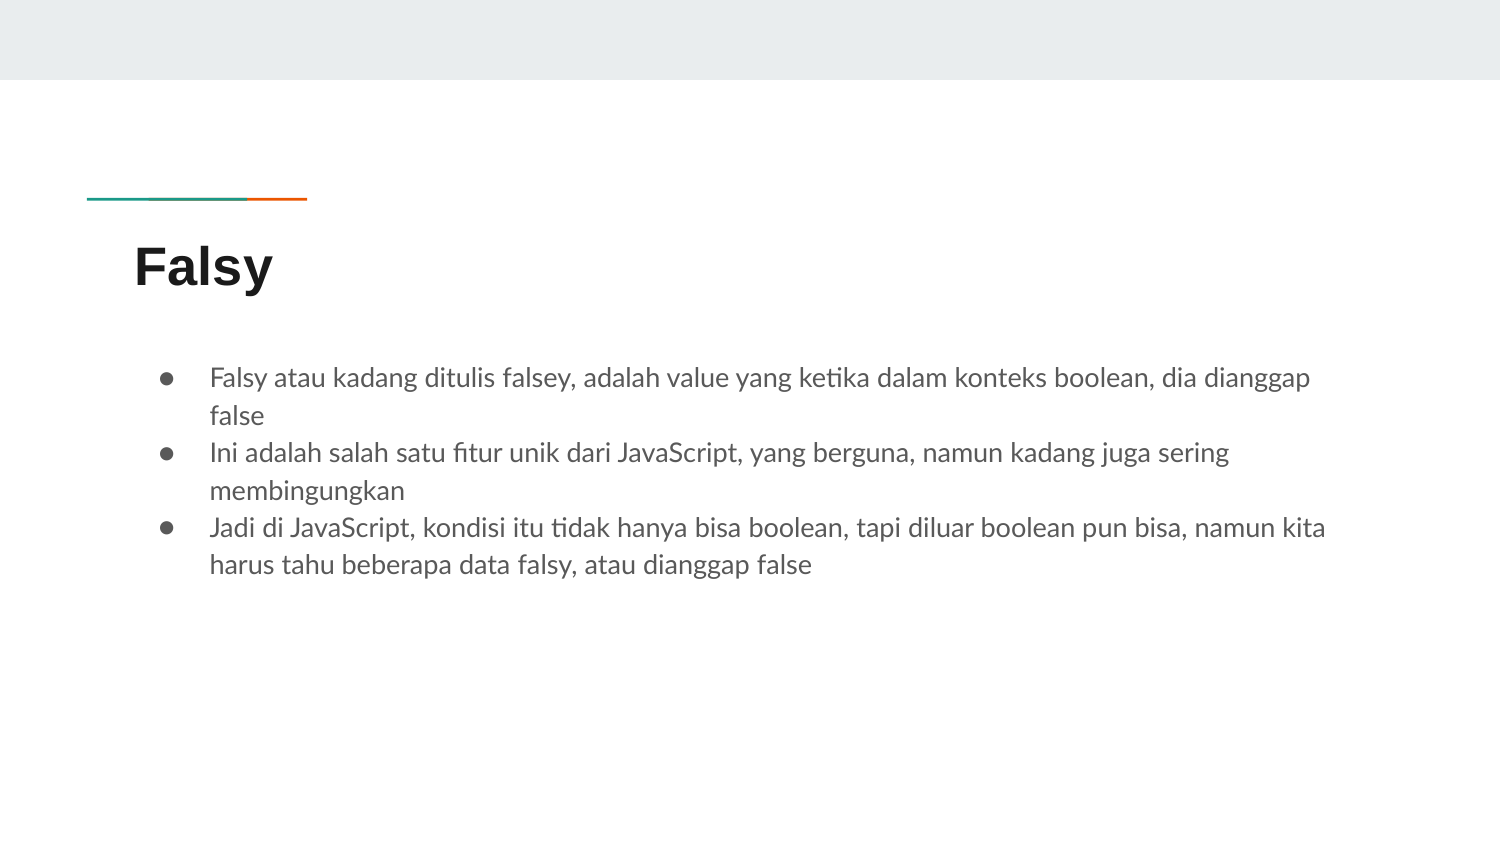

# Falsy
Falsy atau kadang ditulis falsey, adalah value yang ketika dalam konteks boolean, dia dianggap false
Ini adalah salah satu fitur unik dari JavaScript, yang berguna, namun kadang juga sering membingungkan
Jadi di JavaScript, kondisi itu tidak hanya bisa boolean, tapi diluar boolean pun bisa, namun kita harus tahu beberapa data falsy, atau dianggap false